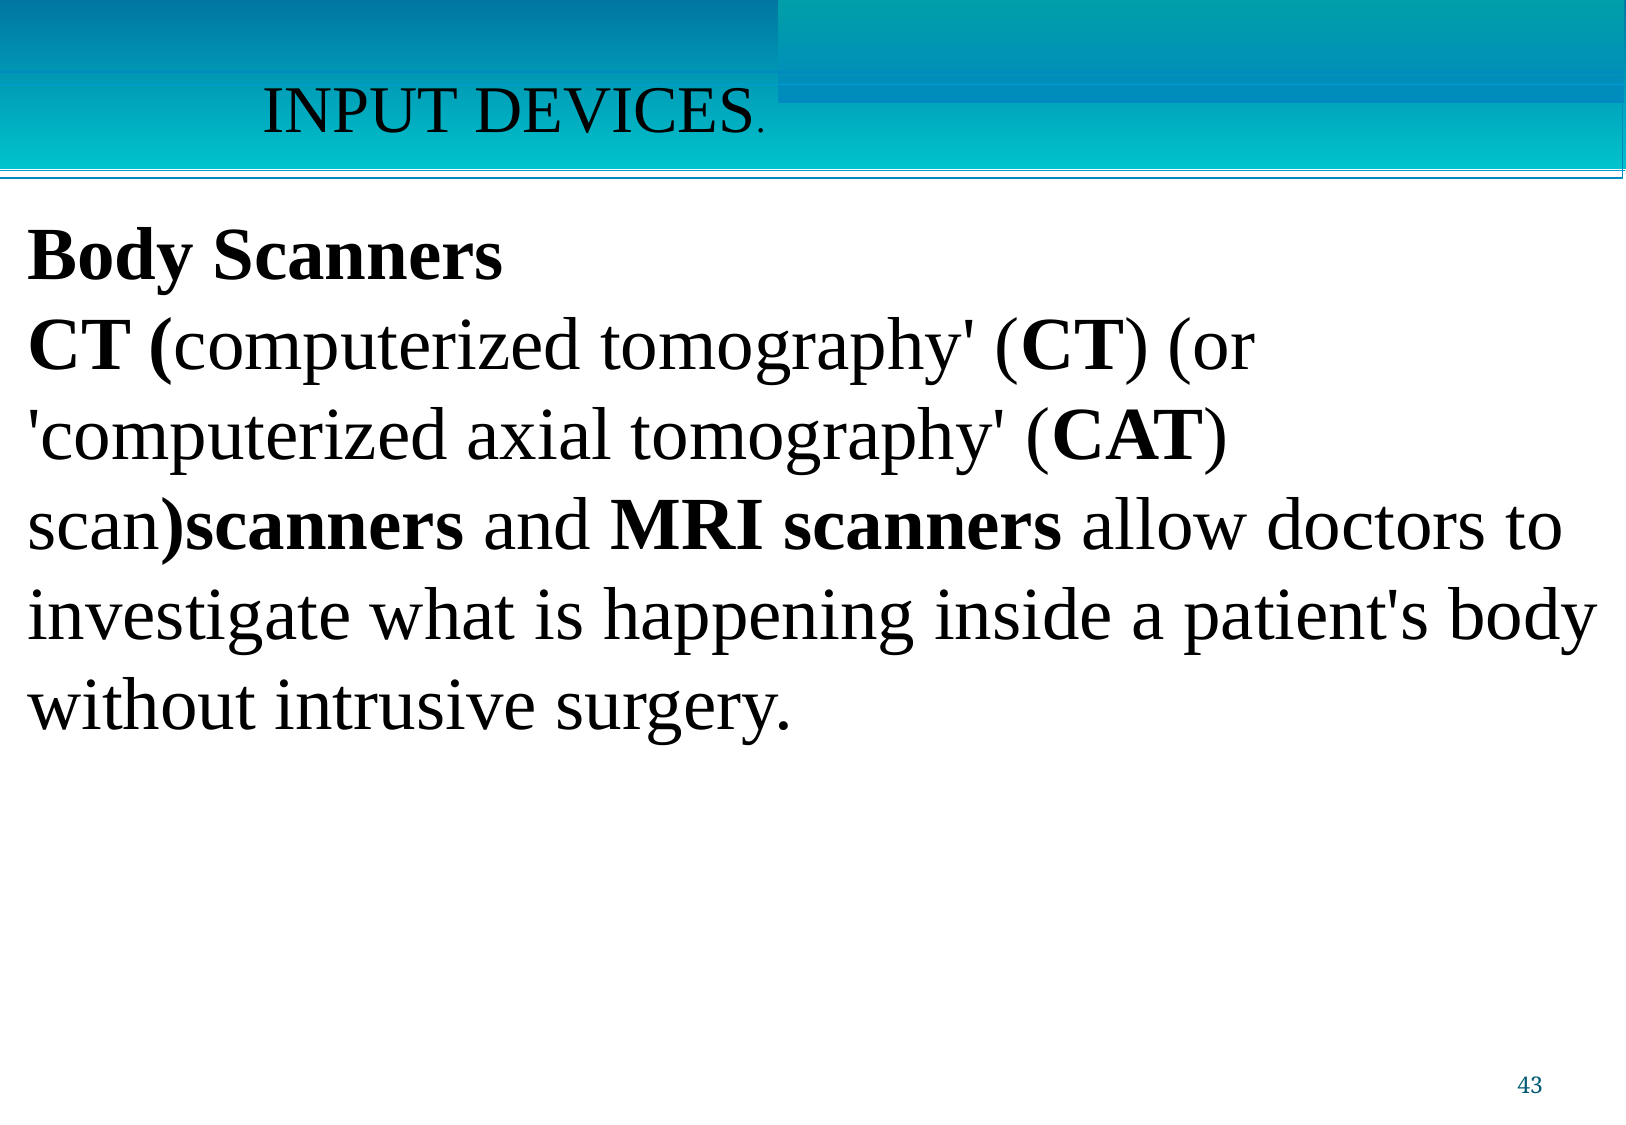

INPUT DEVICES.
Body Scanners
CT (computerized tomography' (CT) (or 'computerized axial tomography' (CAT) scan)scanners and MRI scanners allow doctors to investigate what is happening inside a patient's body without intrusive surgery.
43